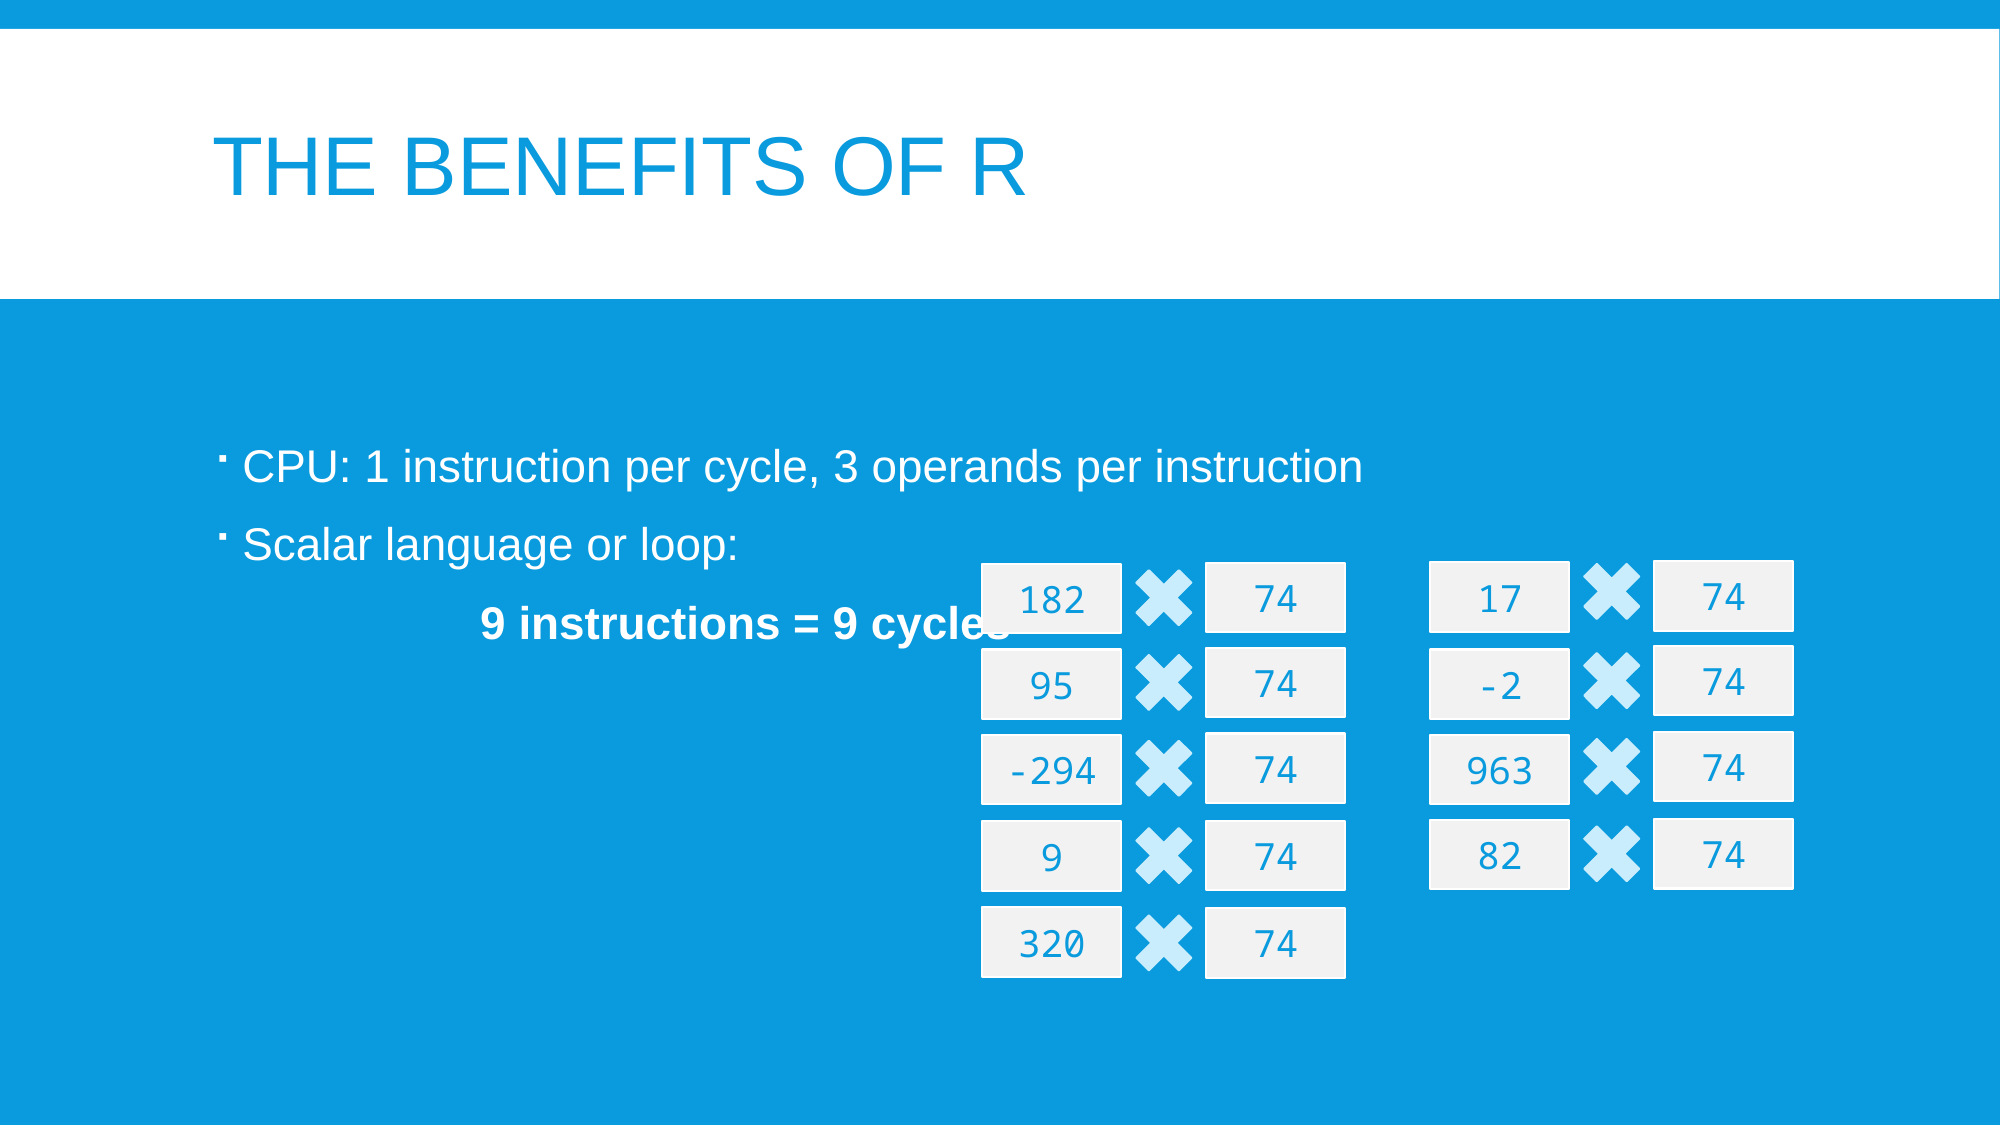

# THE BENEFITS OF R
CPU: 1 instruction per cycle, 3 operands per instruction
Scalar language or loop:
                     9 instructions = 9 cycles
74

17
74
182

74
74
95
-2

74
74
-294
963

74
82
74
9

320
74